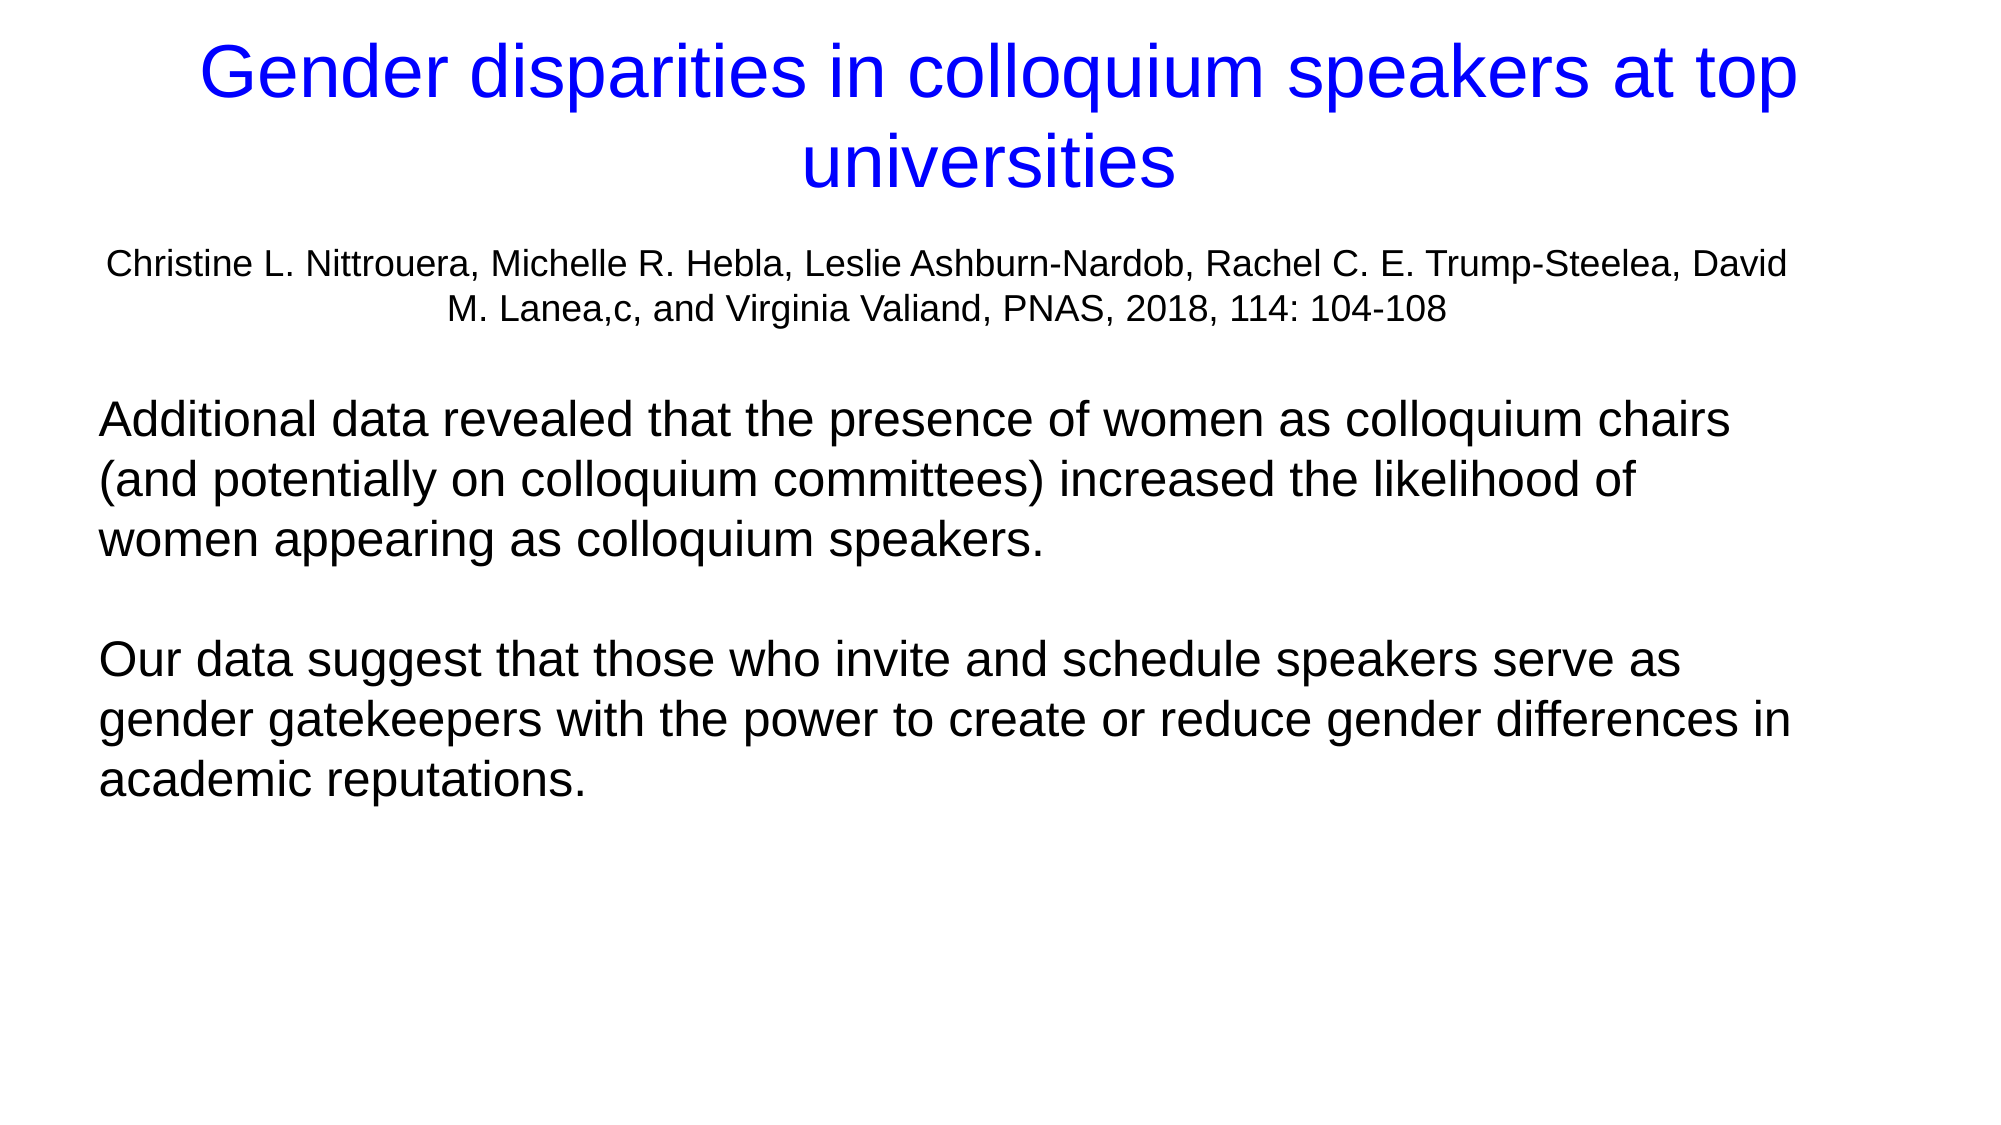

Gender disparities in colloquium speakers at top universities
Christine L. Nittrouera, Michelle R. Hebla, Leslie Ashburn-Nardob, Rachel C. E. Trump-Steelea, David M. Lanea,c, and Virginia Valiand, PNAS, 2018, 114: 104-108
Additional data revealed that the presence of women as colloquium chairs (and potentially on colloquium committees) increased the likelihood of women appearing as colloquium speakers.

Our data suggest that those who invite and schedule speakers serve as gender gatekeepers with the power to create or reduce gender differences in academic reputations.